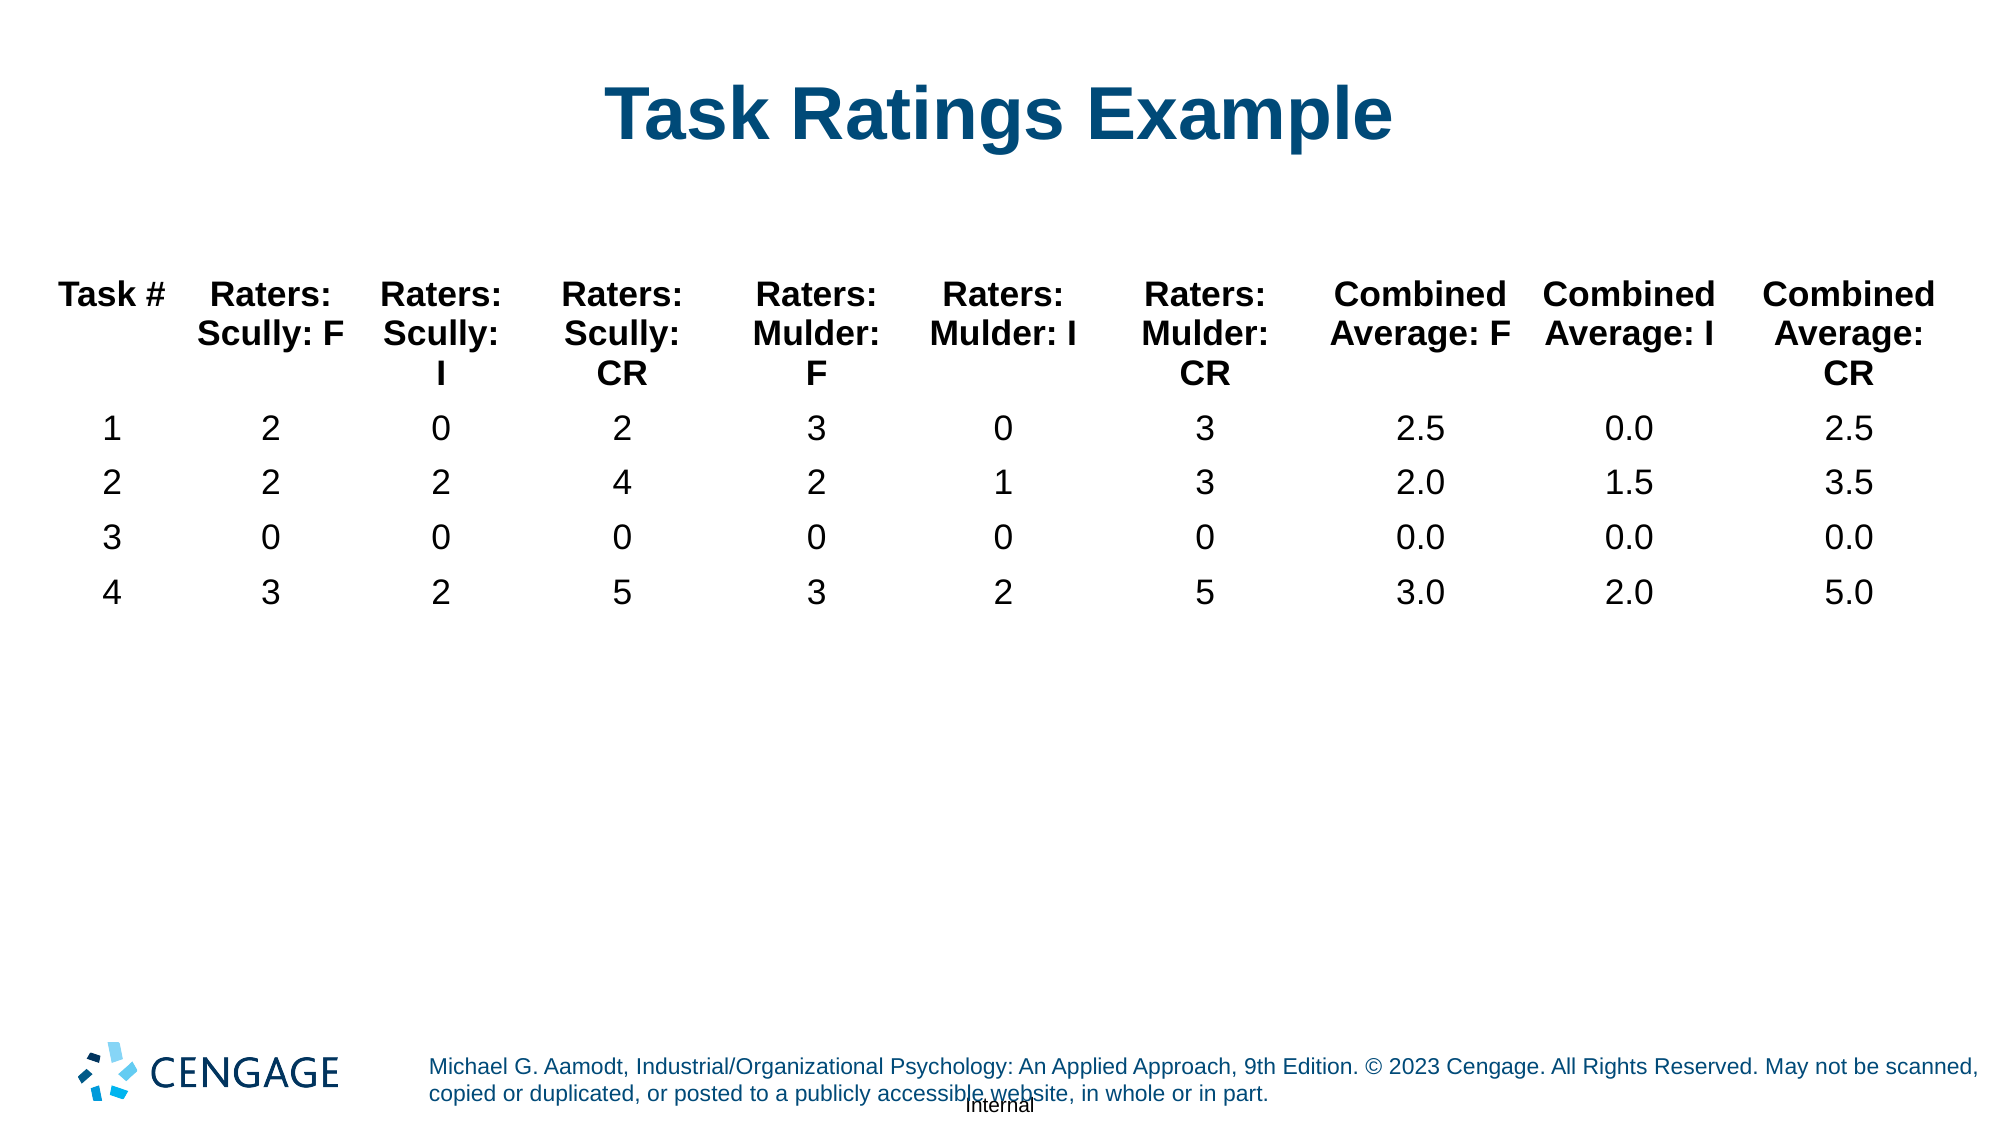

# Task Ratings Example
| Task # | Raters: Scully: F | Raters: Scully: I | Raters: Scully: CR | Raters: Mulder: F | Raters: Mulder: I | Raters: Mulder: CR | Combined Average: F | Combined Average: I | Combined Average: CR |
| --- | --- | --- | --- | --- | --- | --- | --- | --- | --- |
| 1 | 2 | 0 | 2 | 3 | 0 | 3 | 2.5 | 0.0 | 2.5 |
| 2 | 2 | 2 | 4 | 2 | 1 | 3 | 2.0 | 1.5 | 3.5 |
| 3 | 0 | 0 | 0 | 0 | 0 | 0 | 0.0 | 0.0 | 0.0 |
| 4 | 3 | 2 | 5 | 3 | 2 | 5 | 3.0 | 2.0 | 5.0 |